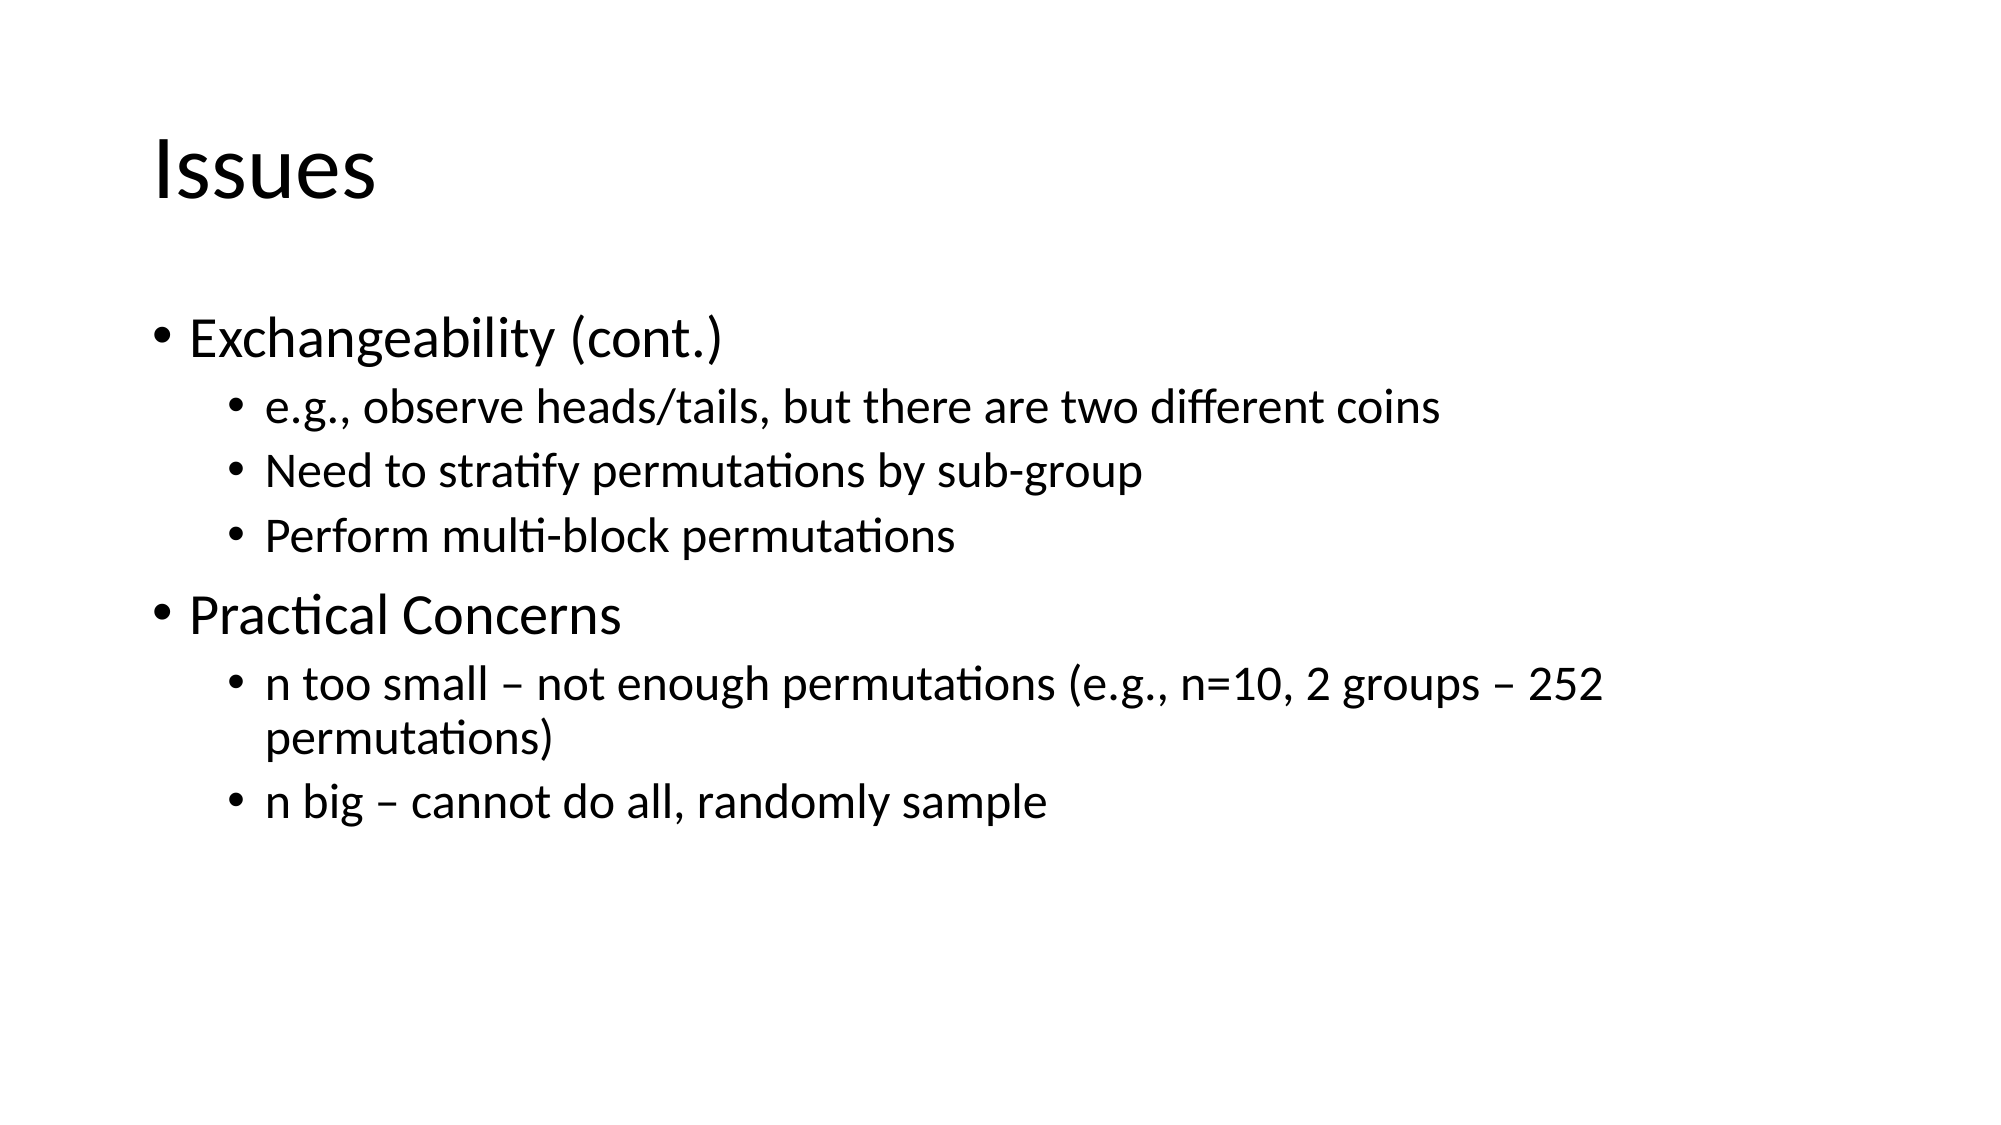

# Issues
Exchangeability (cont.)
e.g., observe heads/tails, but there are two different coins
Need to stratify permutations by sub-group
Perform multi-block permutations
Practical Concerns
n too small – not enough permutations (e.g., n=10, 2 groups – 252 permutations)
n big – cannot do all, randomly sample